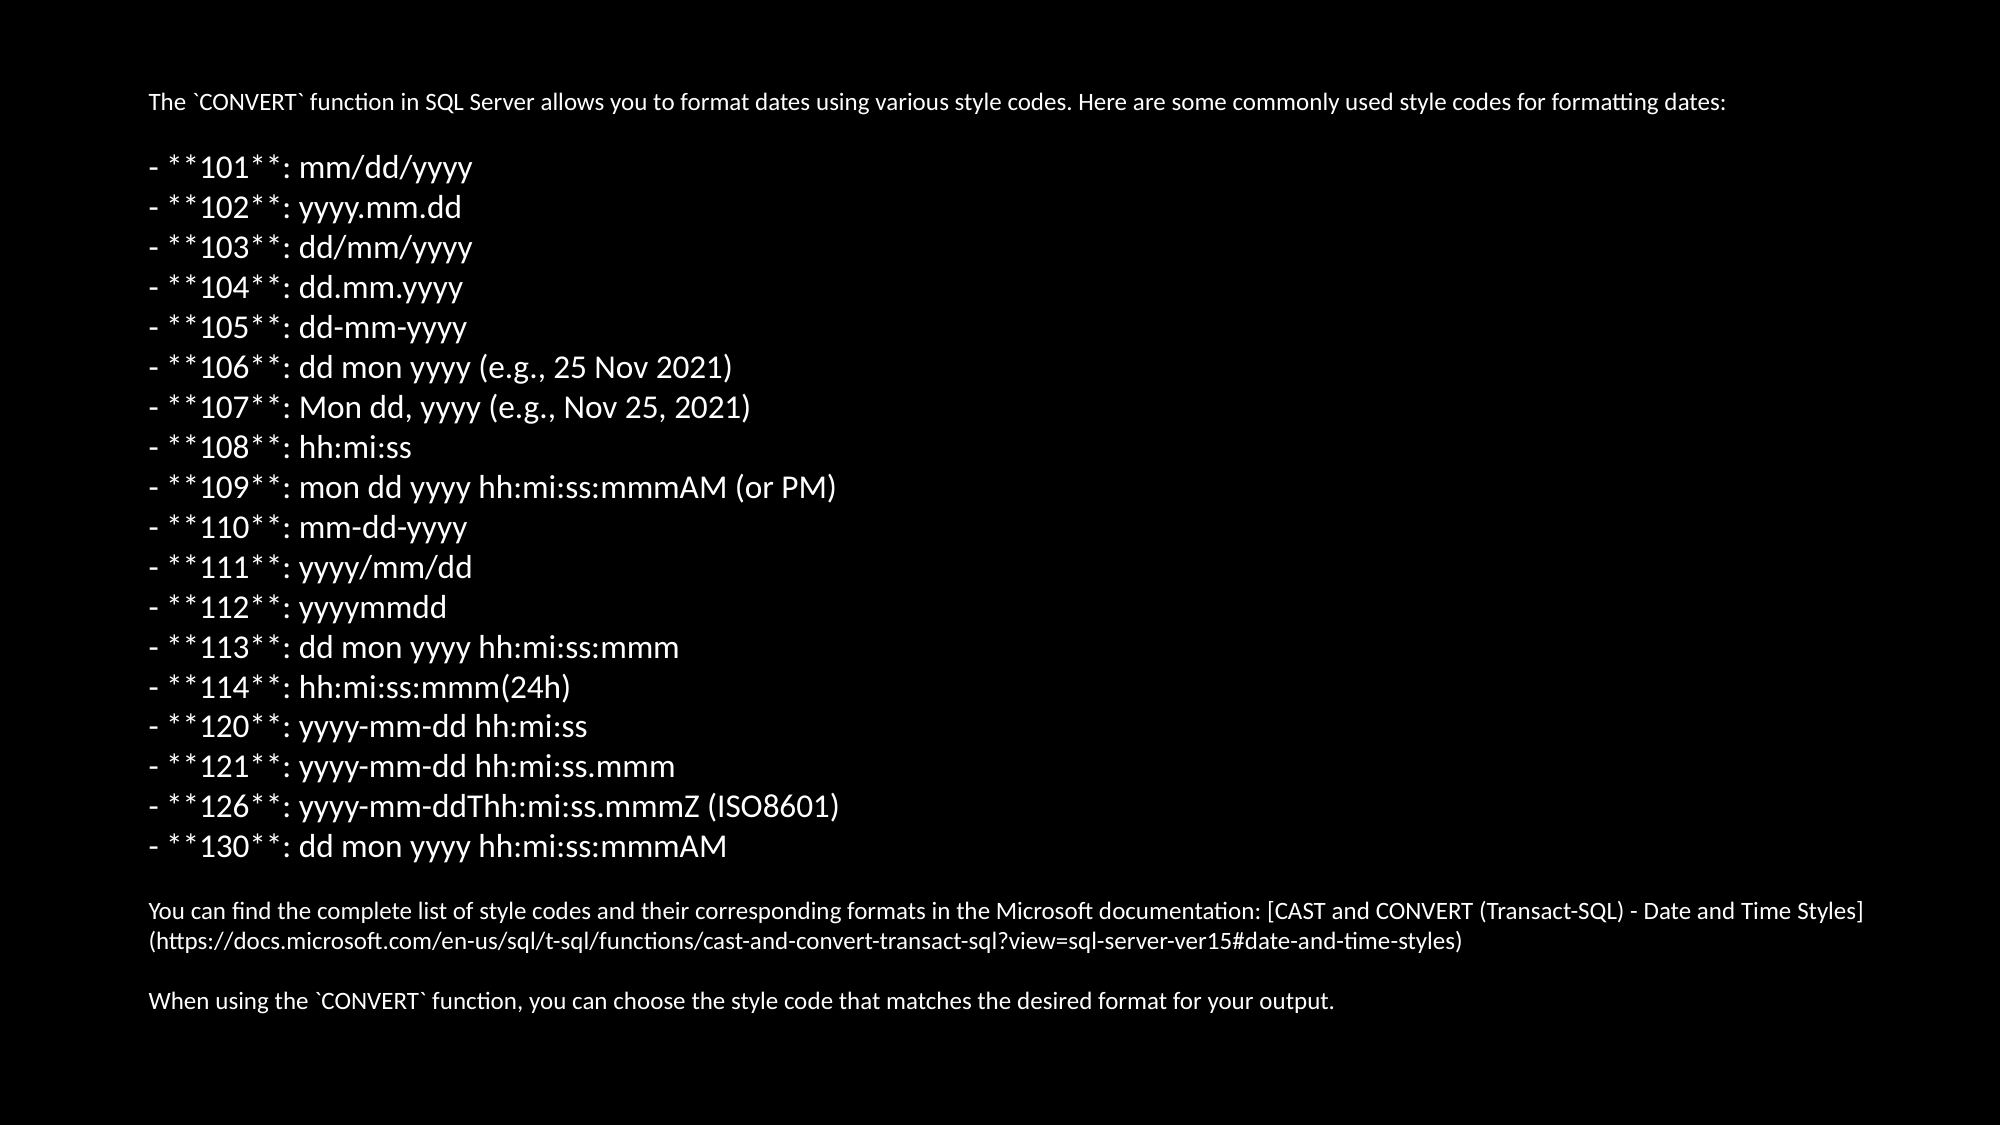

The `CONVERT` function in SQL Server allows you to format dates using various style codes. Here are some commonly used style codes for formatting dates:

- **101**: mm/dd/yyyy
- **102**: yyyy.mm.dd
- **103**: dd/mm/yyyy
- **104**: dd.mm.yyyy
- **105**: dd-mm-yyyy
- **106**: dd mon yyyy (e.g., 25 Nov 2021)
- **107**: Mon dd, yyyy (e.g., Nov 25, 2021)
- **108**: hh:mi:ss
- **109**: mon dd yyyy hh:mi:ss:mmmAM (or PM)
- **110**: mm-dd-yyyy
- **111**: yyyy/mm/dd
- **112**: yyyymmdd
- **113**: dd mon yyyy hh:mi:ss:mmm
- **114**: hh:mi:ss:mmm(24h)
- **120**: yyyy-mm-dd hh:mi:ss
- **121**: yyyy-mm-dd hh:mi:ss.mmm
- **126**: yyyy-mm-ddThh:mi:ss.mmmZ (ISO8601)
- **130**: dd mon yyyy hh:mi:ss:mmmAM

You can find the complete list of style codes and their corresponding formats in the Microsoft documentation: [CAST and CONVERT (Transact-SQL) - Date and Time Styles](https://docs.microsoft.com/en-us/sql/t-sql/functions/cast-and-convert-transact-sql?view=sql-server-ver15#date-and-time-styles)

When using the `CONVERT` function, you can choose the style code that matches the desired format for your output.